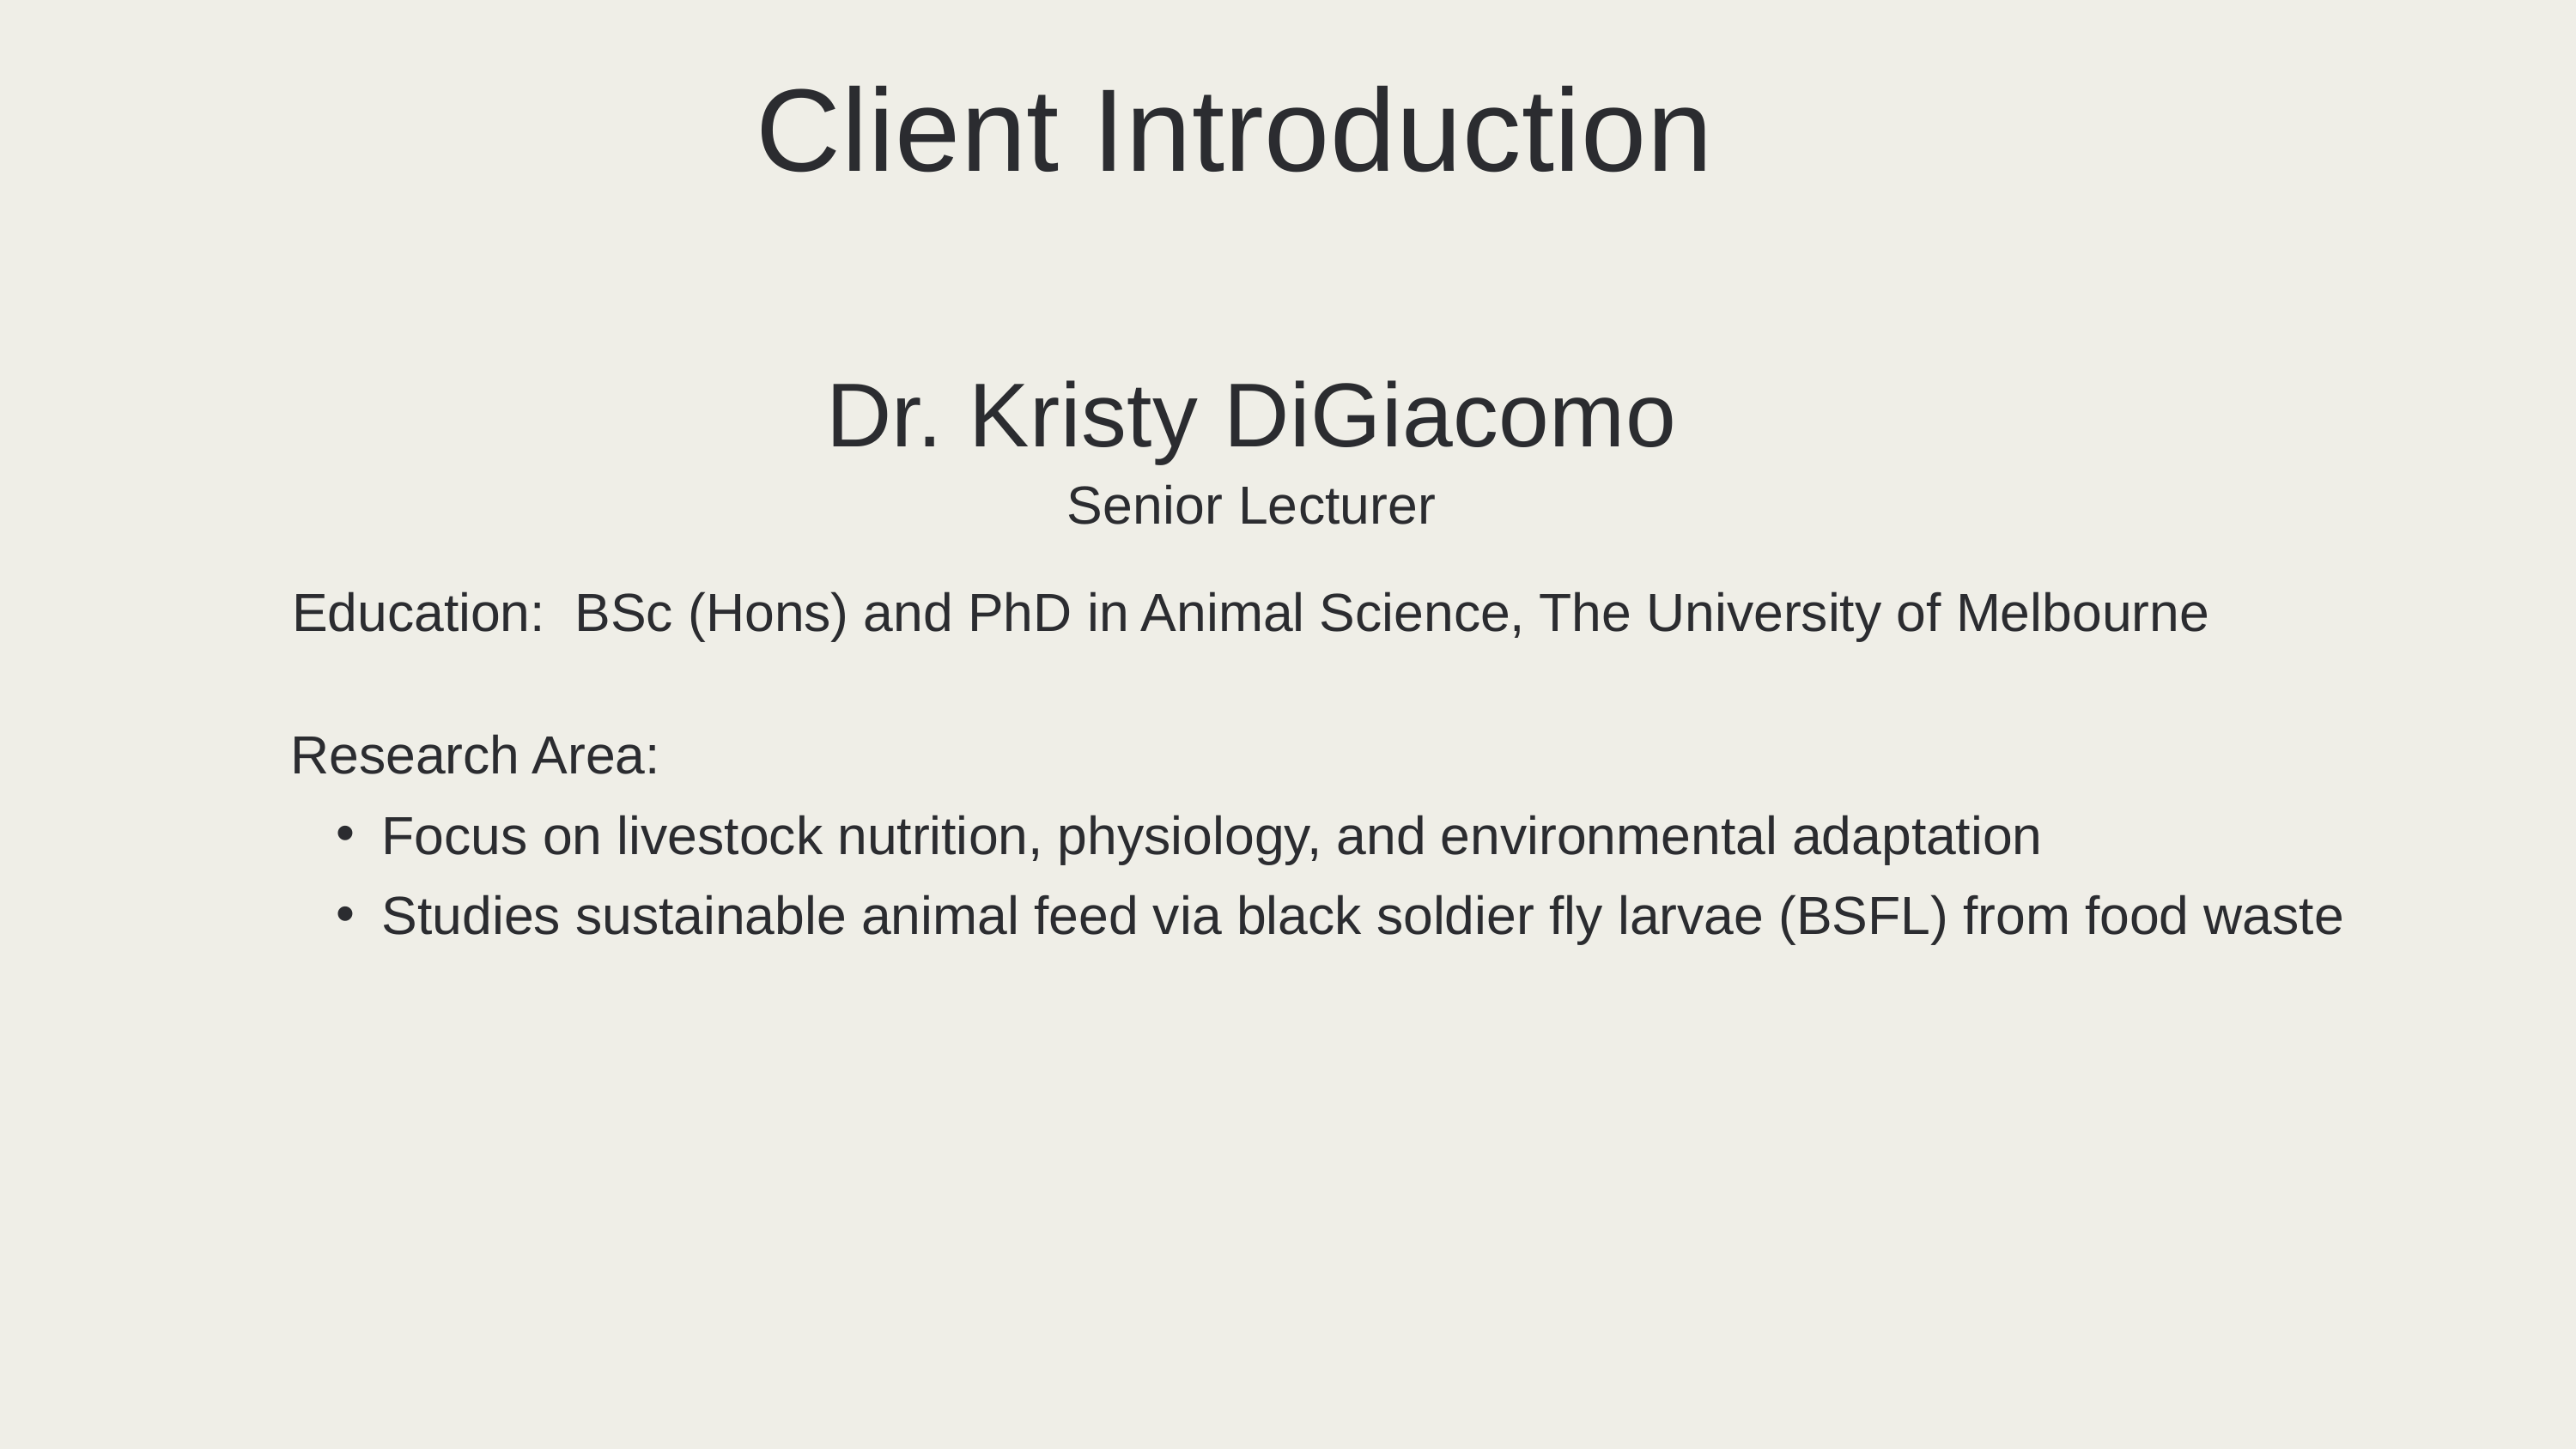

Client Introduction

Dr. Kristy DiGiacomo
Senior Lecturer
Education:  BSc (Hons) and PhD in Animal Science, The University of Melbourne

Research Area:
Focus on livestock nutrition, physiology, and environmental adaptation
Studies sustainable animal feed via black soldier fly larvae (BSFL) from food waste